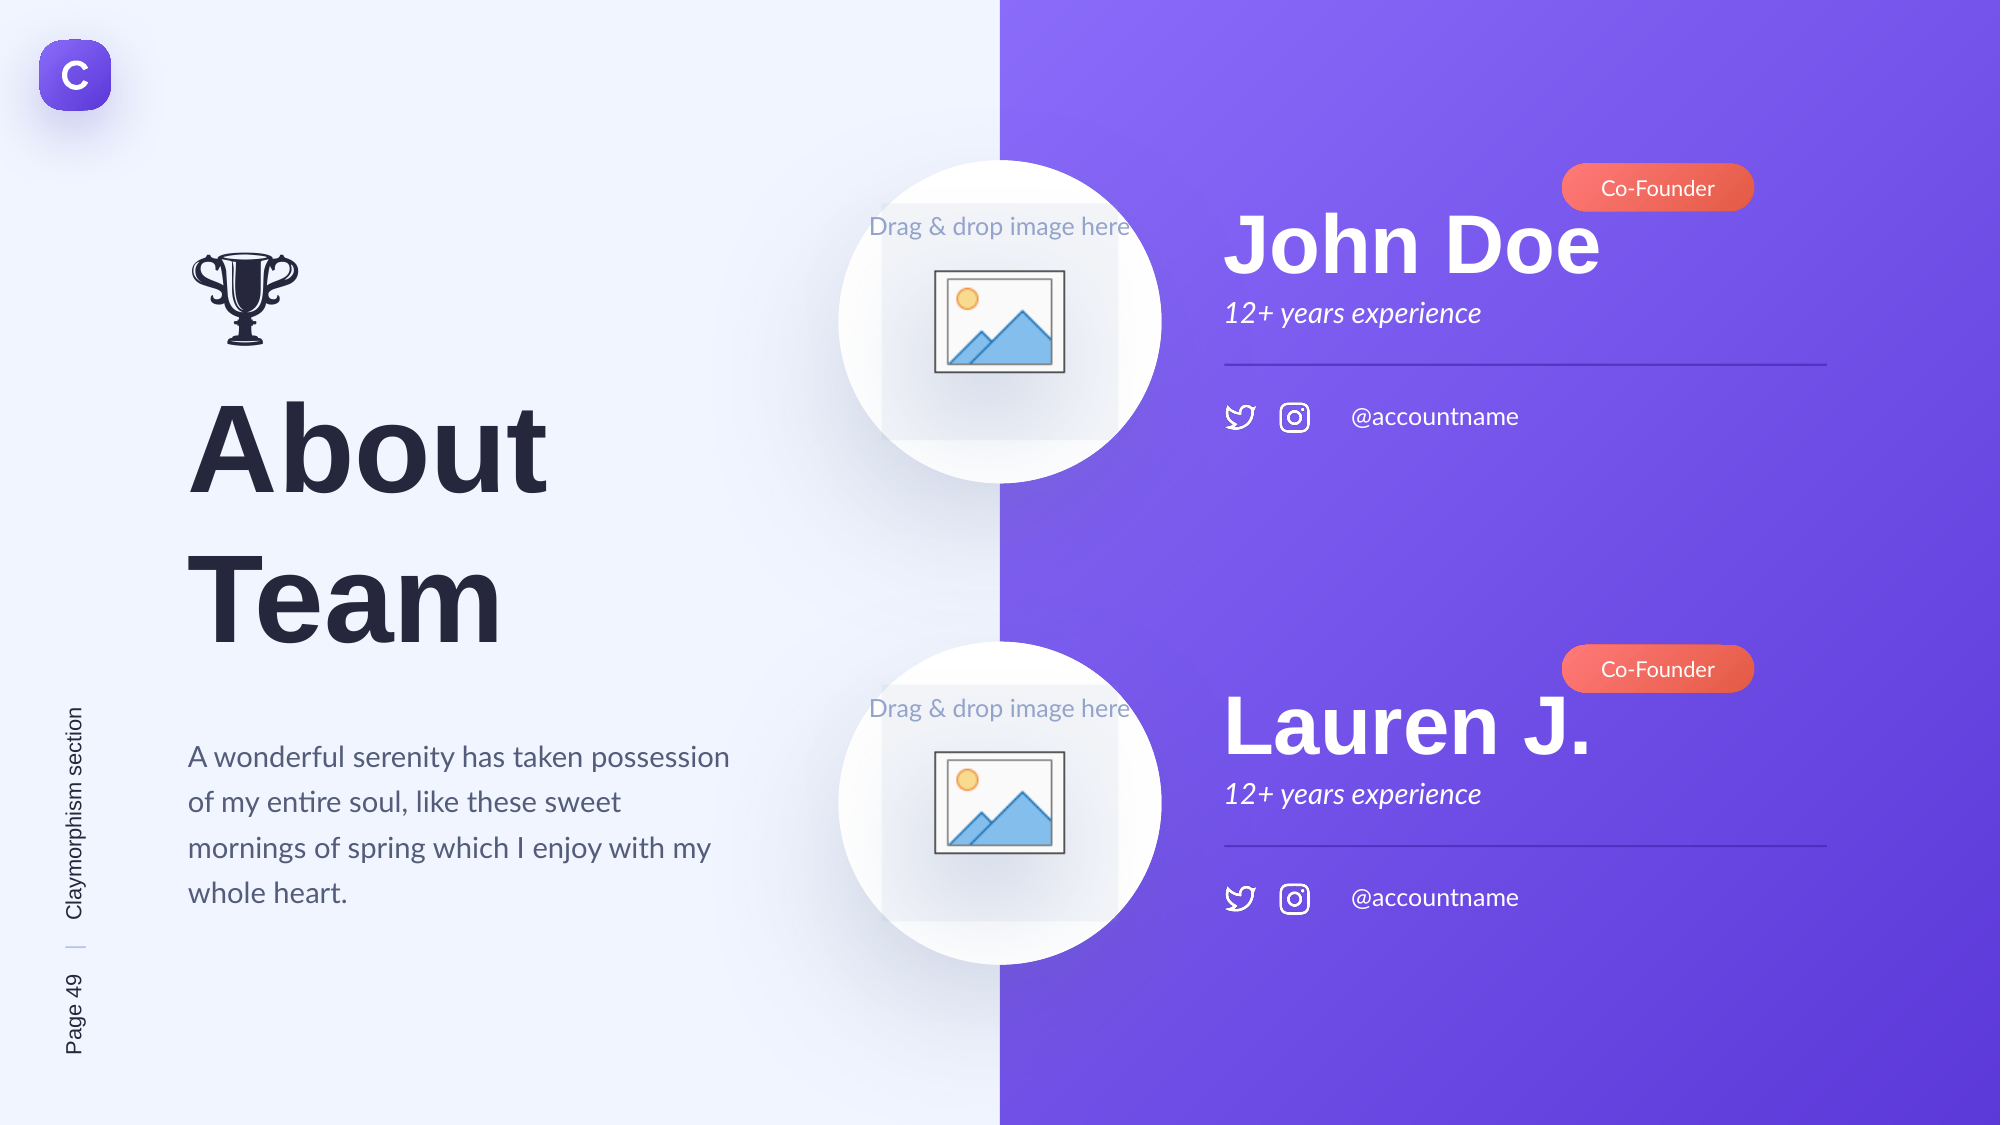

Co-Founder
John Doe

🏆
About
Team
12+ years experience
@accountname

Co-Founder
Lauren J.

A wonderful serenity has taken possession of my entire soul, like these sweet mornings of spring which I enjoy with my whole heart.
12+ years experience
@accountname